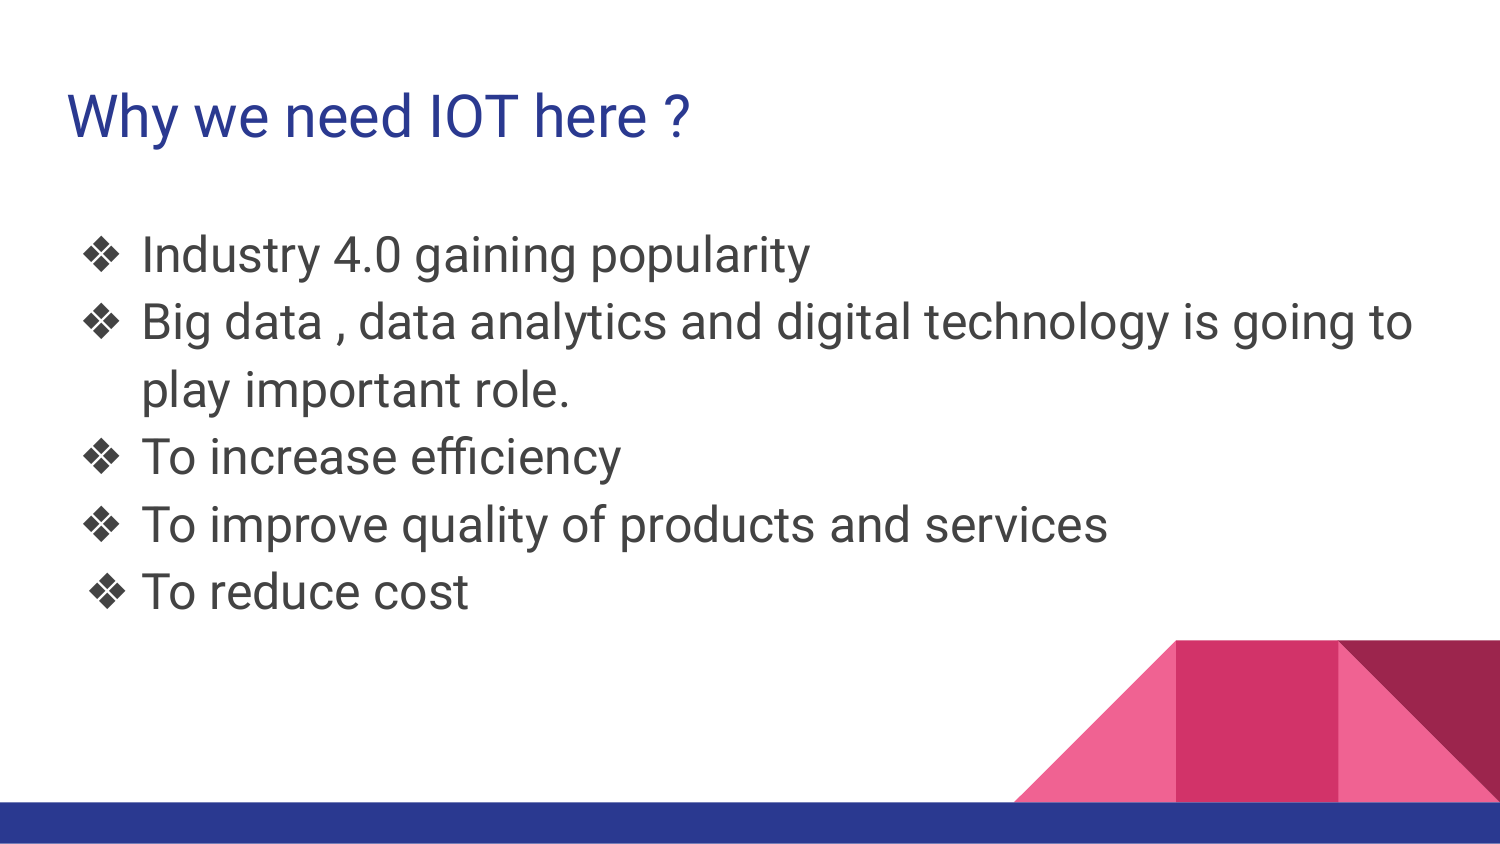

# Why we need IOT here ?
Industry 4.0 gaining popularity
Big data , data analytics and digital technology is going to play important role.
To increase efficiency
To improve quality of products and services
To reduce cost